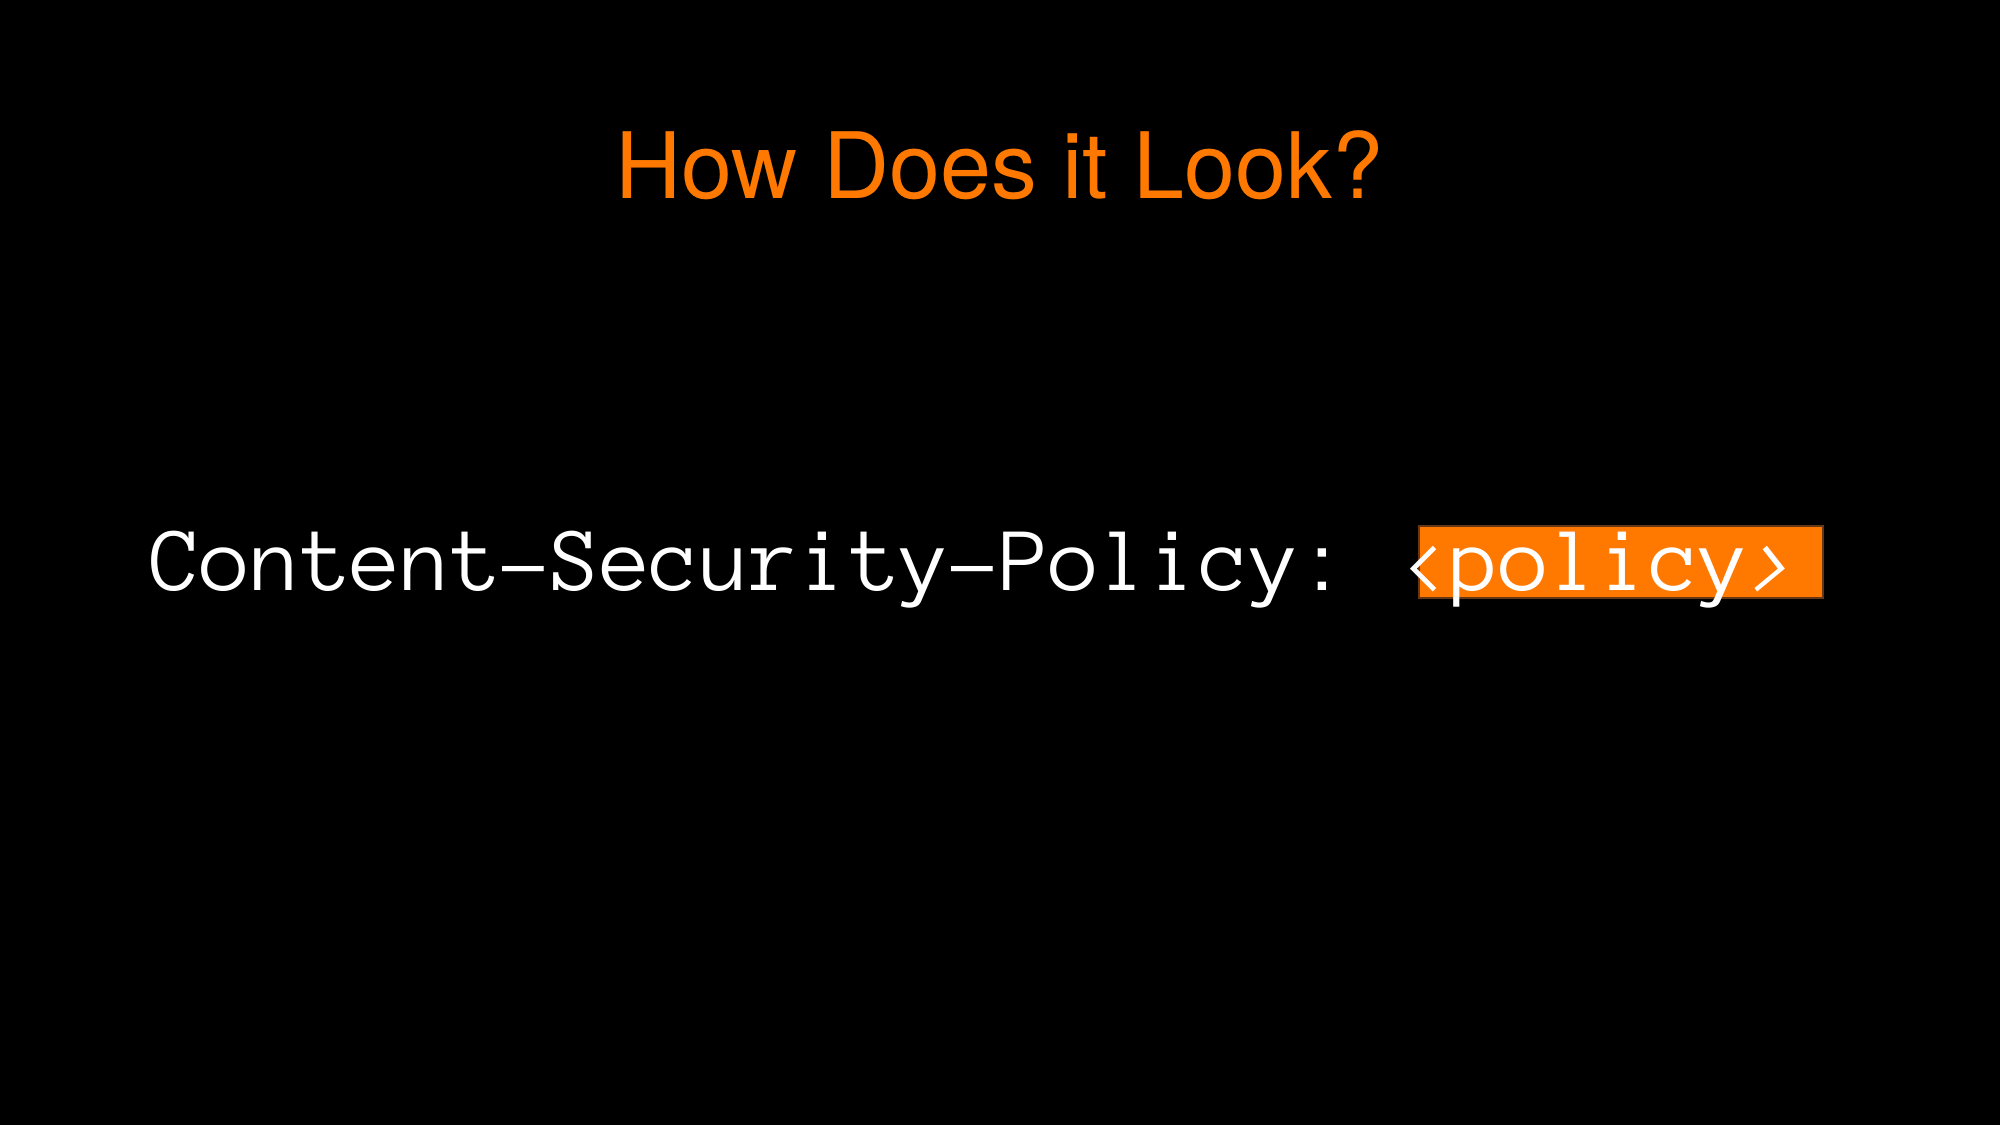

# How Does it Look?
Content-Security-Policy: <policy>